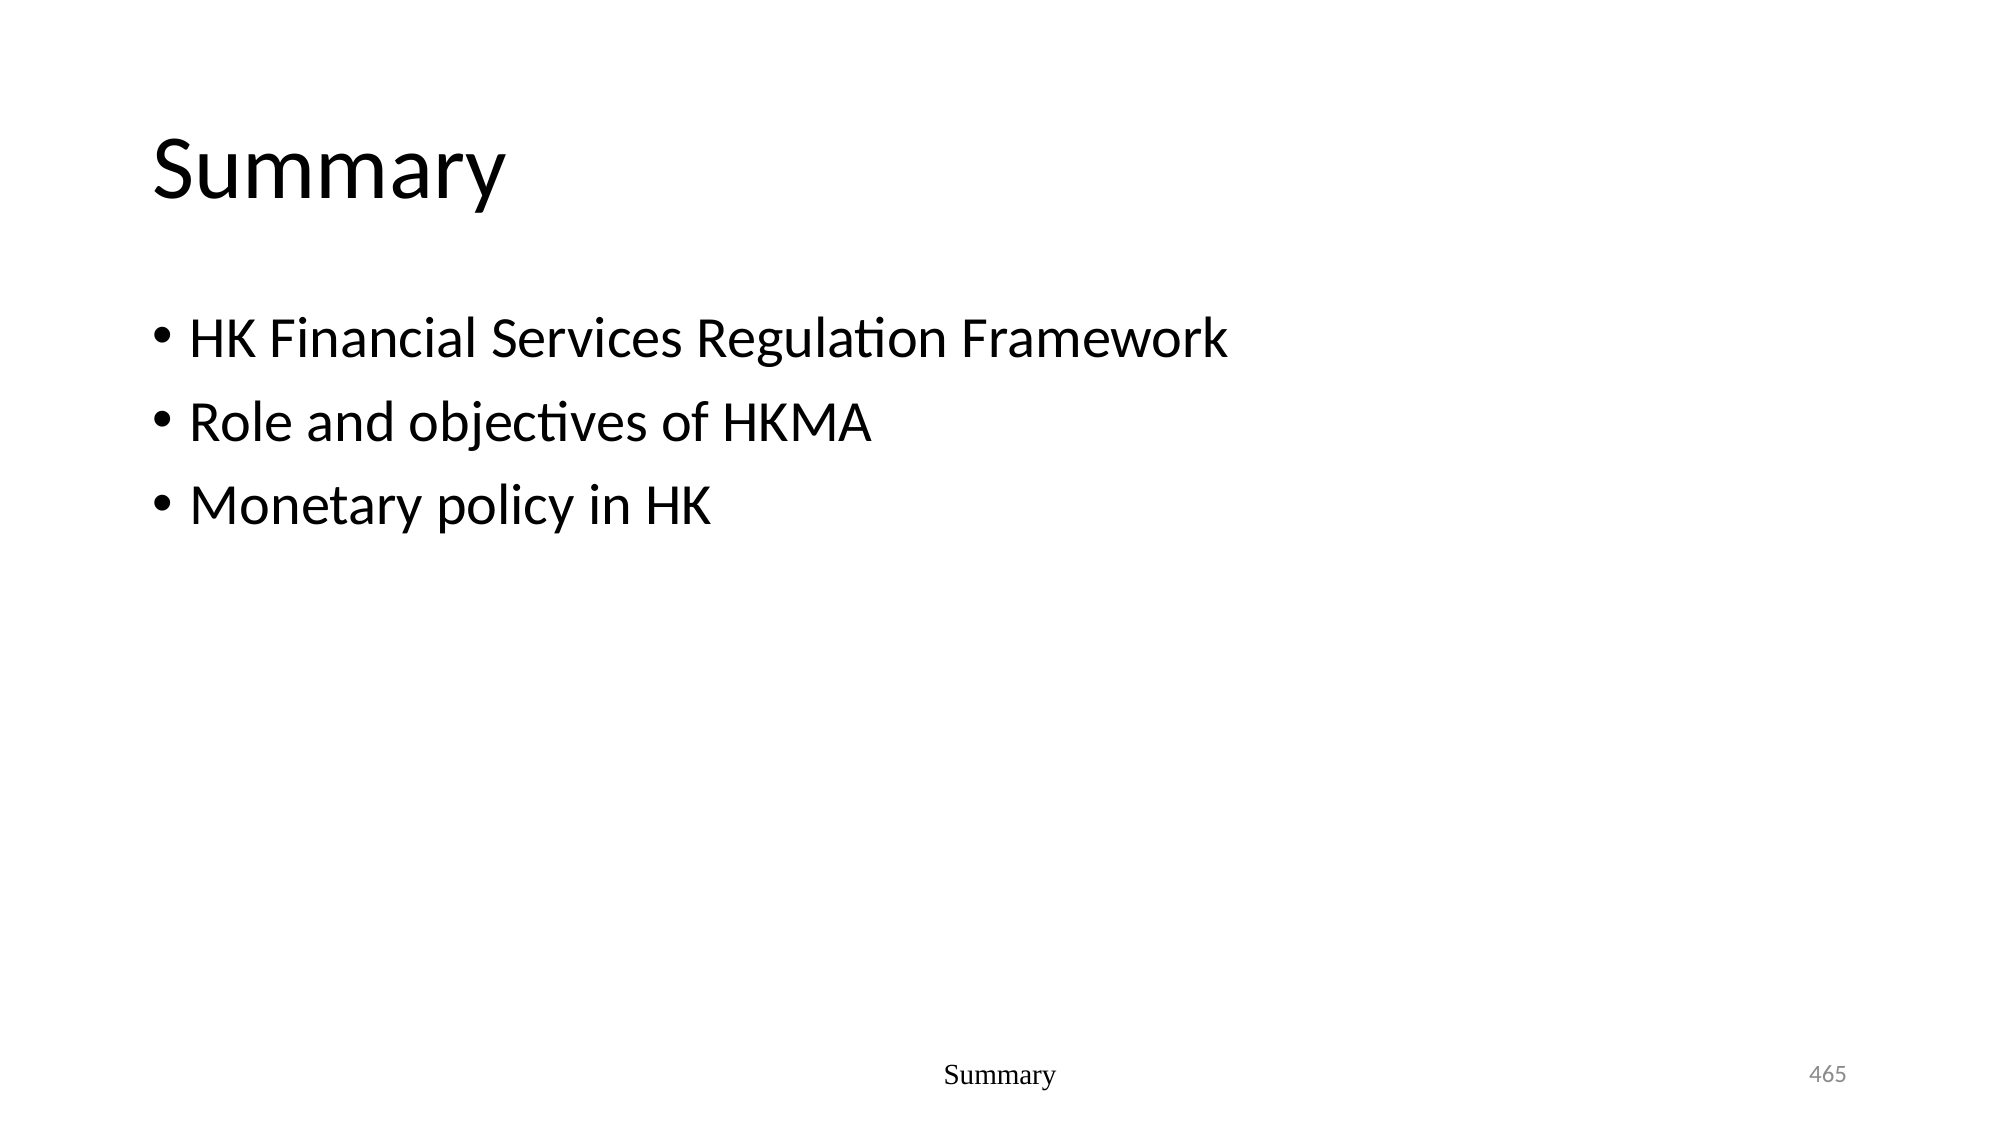

# Summary
HK Financial Services Regulation Framework
Role and objectives of HKMA
Monetary policy in HK
465
Summary